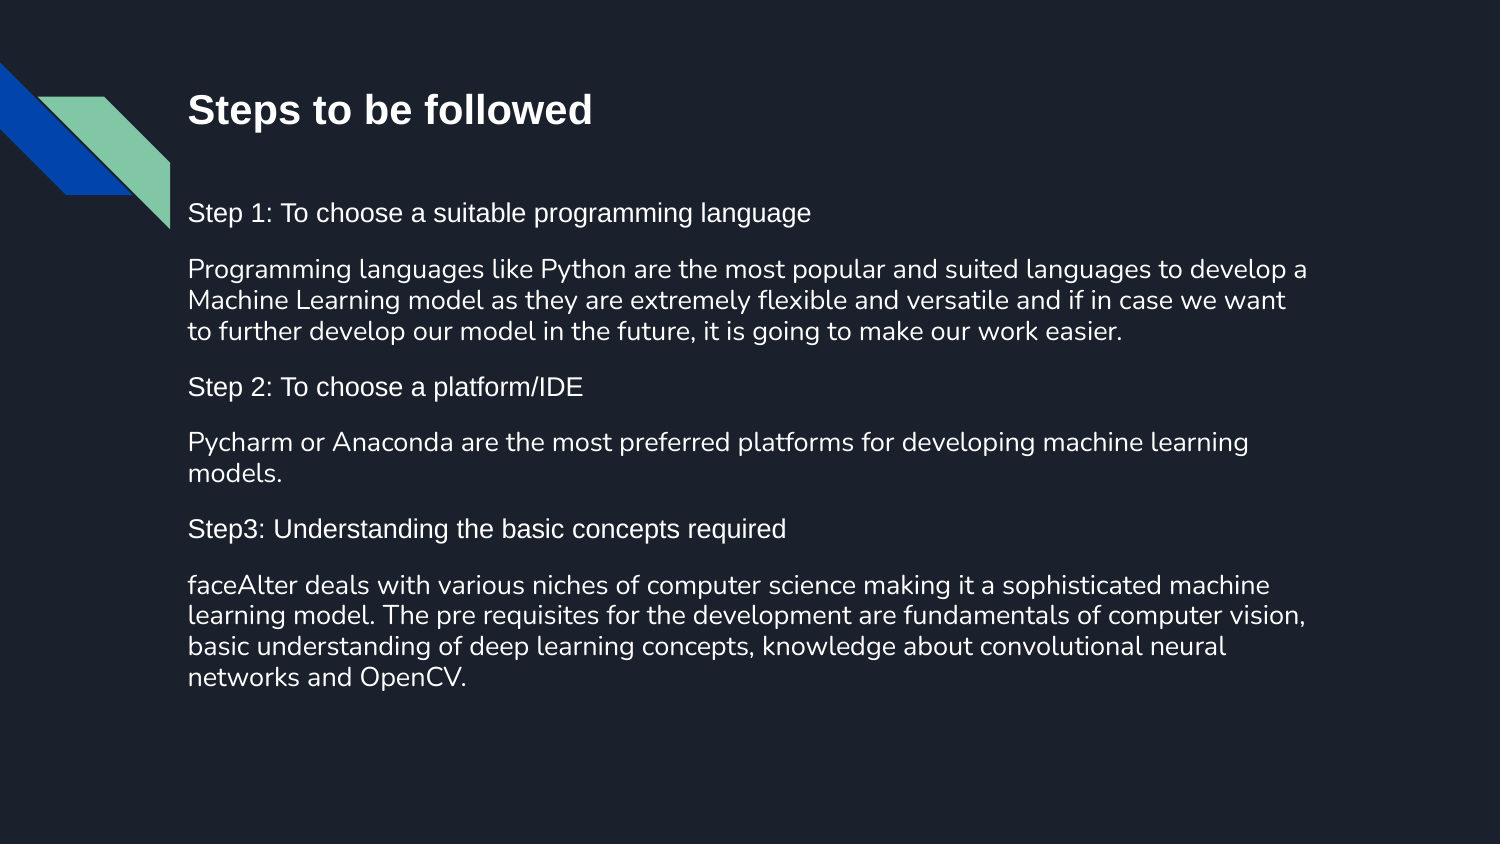

# Steps to be followed
Step 1: To choose a suitable programming language
Programming languages like Python are the most popular and suited languages to develop a Machine Learning model as they are extremely flexible and versatile and if in case we want to further develop our model in the future, it is going to make our work easier.
Step 2: To choose a platform/IDE
Pycharm or Anaconda are the most preferred platforms for developing machine learning models.
Step3: Understanding the basic concepts required
faceAlter deals with various niches of computer science making it a sophisticated machine learning model. The pre requisites for the development are fundamentals of computer vision, basic understanding of deep learning concepts, knowledge about convolutional neural networks and OpenCV.